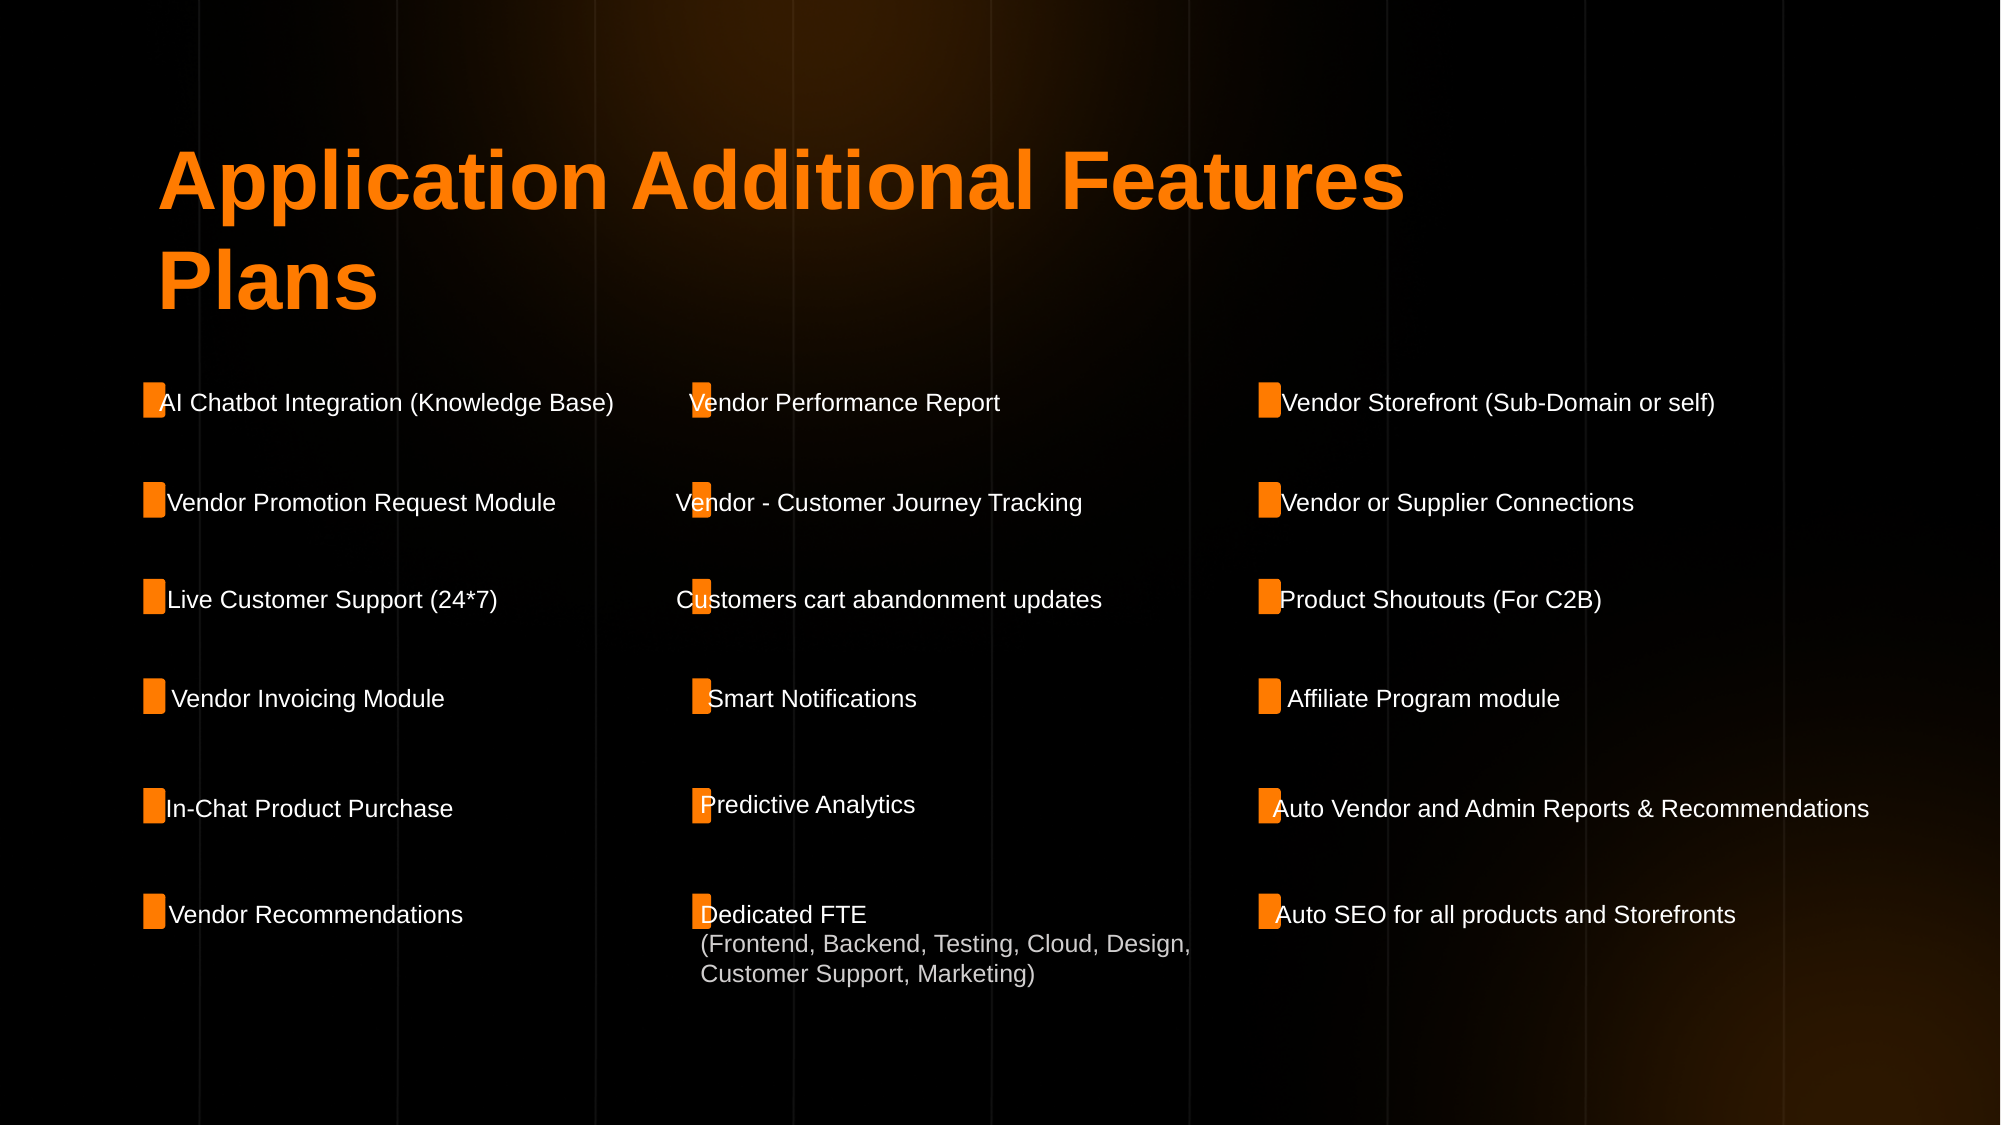

Application Additional Features Plans
AI Chatbot Integration (Knowledge Base)

Vendor Promotion Request Module

Live Customer Support (24*7)

Vendor Invoicing Module

In-Chat Product Purchase

Vendor Recommendations

Vendor Performance Report

Vendor - Customer Journey Tracking

Customers cart abandonment updates

Smart Notifications

Predictive Analytics

Dedicated FTE
(Frontend, Backend, Testing, Cloud, Design,
Customer Support, Marketing)

Vendor Storefront (Sub-Domain or self)

Vendor or Supplier Connections

Product Shoutouts (For C2B)

Affiliate Program module

Auto Vendor and Admin Reports & Recommendations

Auto SEO for all products and Storefronts